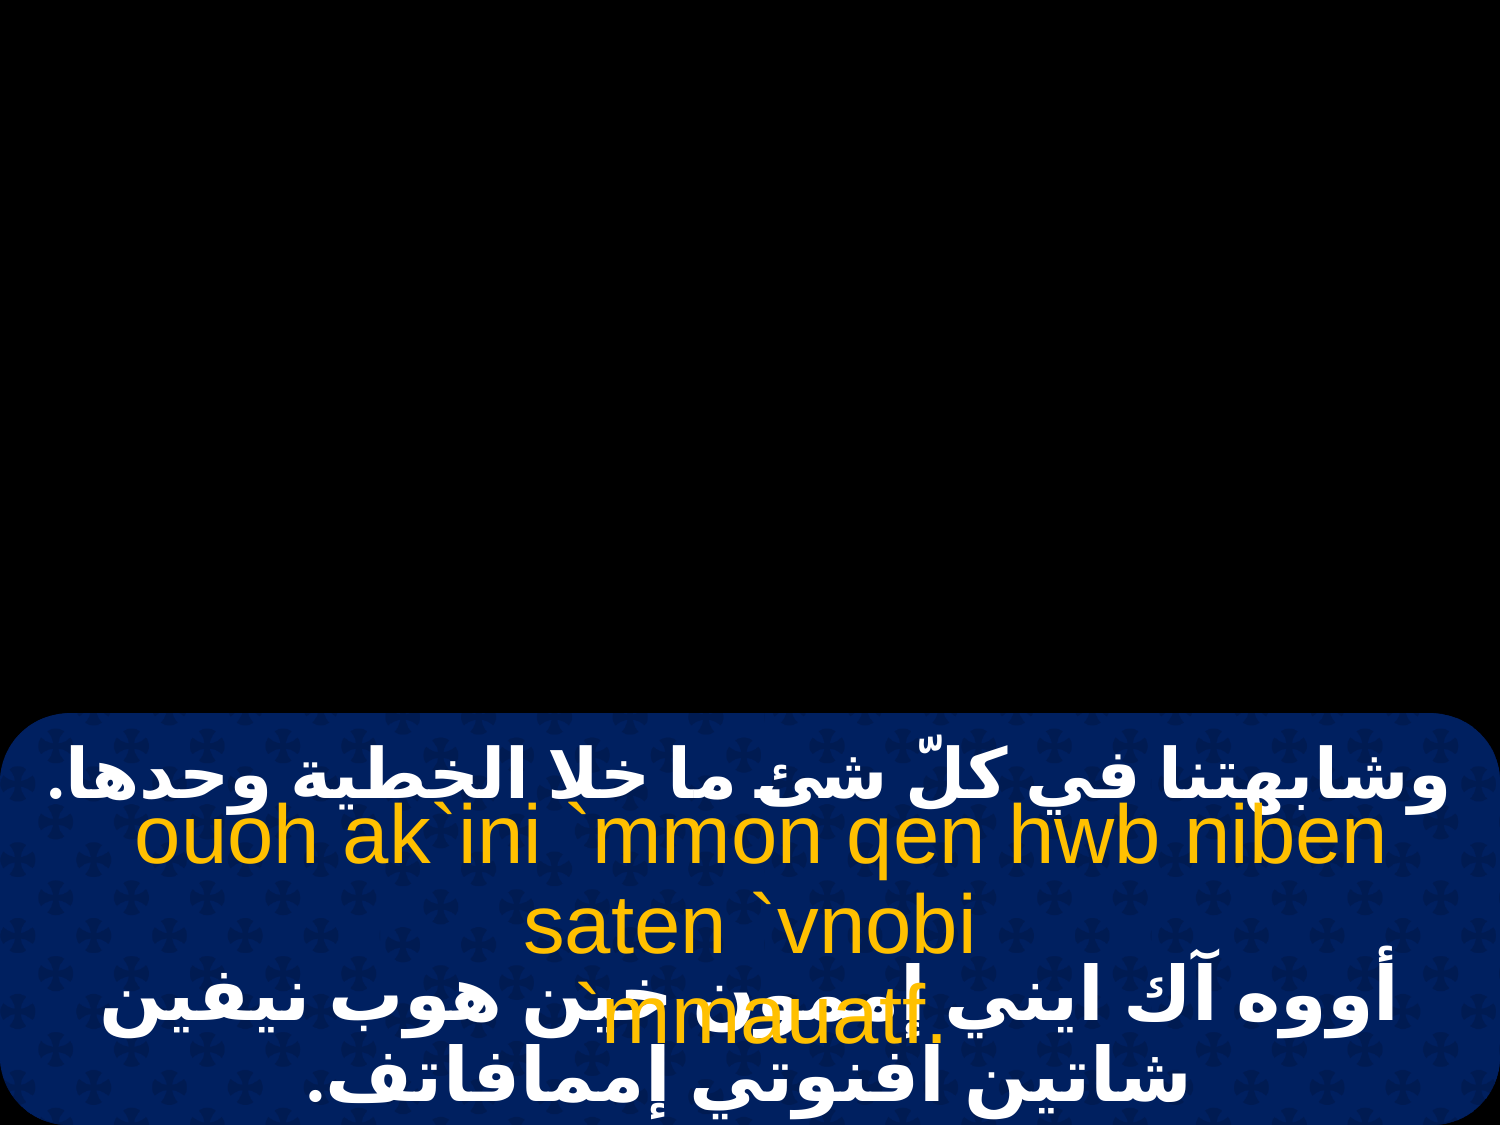

# وشابهتنا في كلّ شئ ما خلا الخطية وحدها.
 ouoh ak`ini `mmon qen hwb niben saten `vnobi
 `mmauatf.
أووه آك ايني إممون خين هوب نيفين شاتين افنوتي إممافاتف.